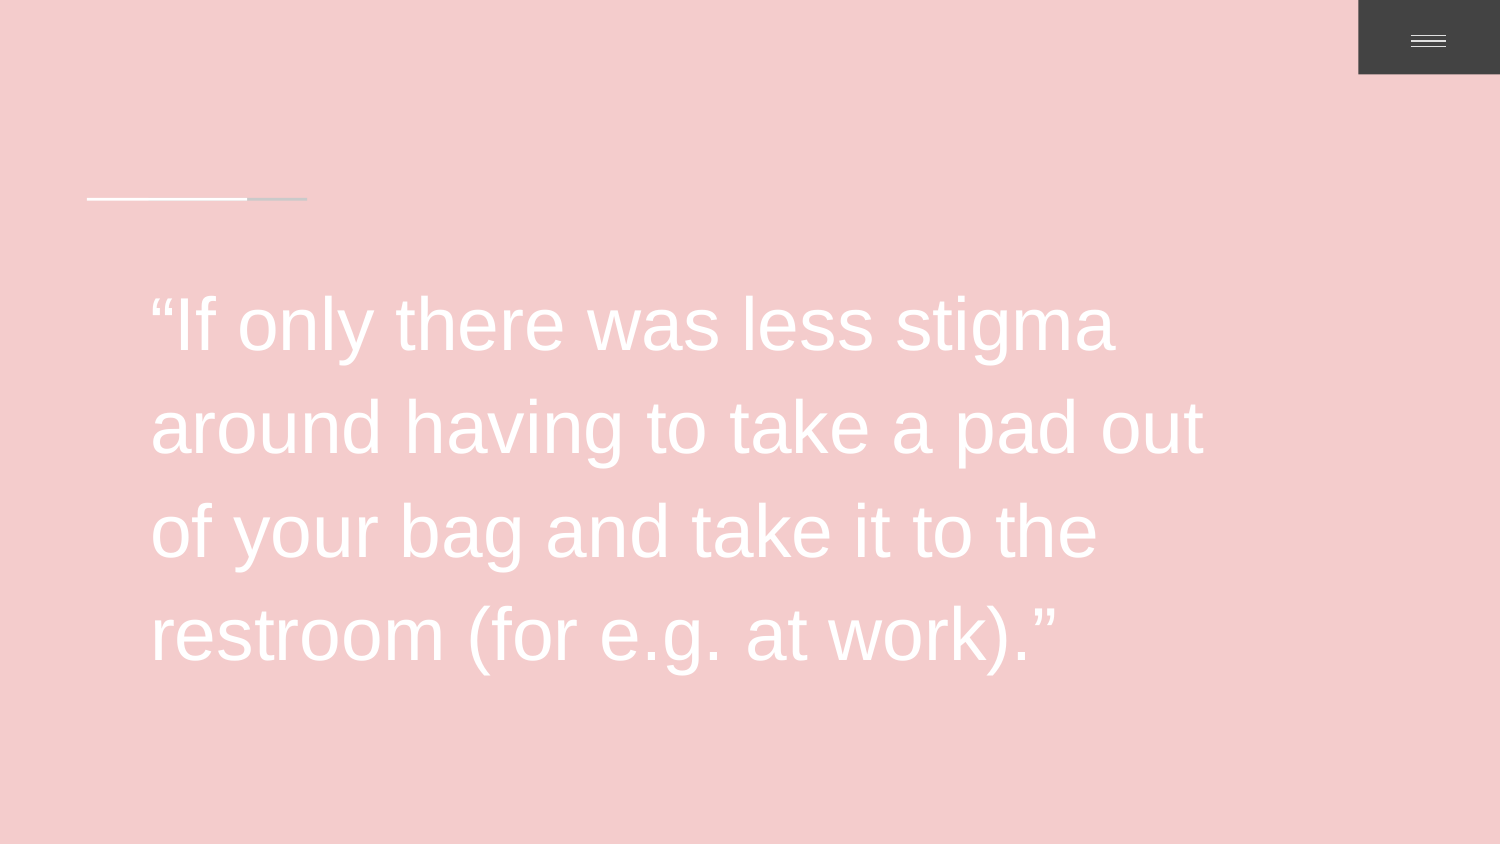

“If only there was less stigma around having to take a pad out of your bag and take it to the restroom (for e.g. at work).”